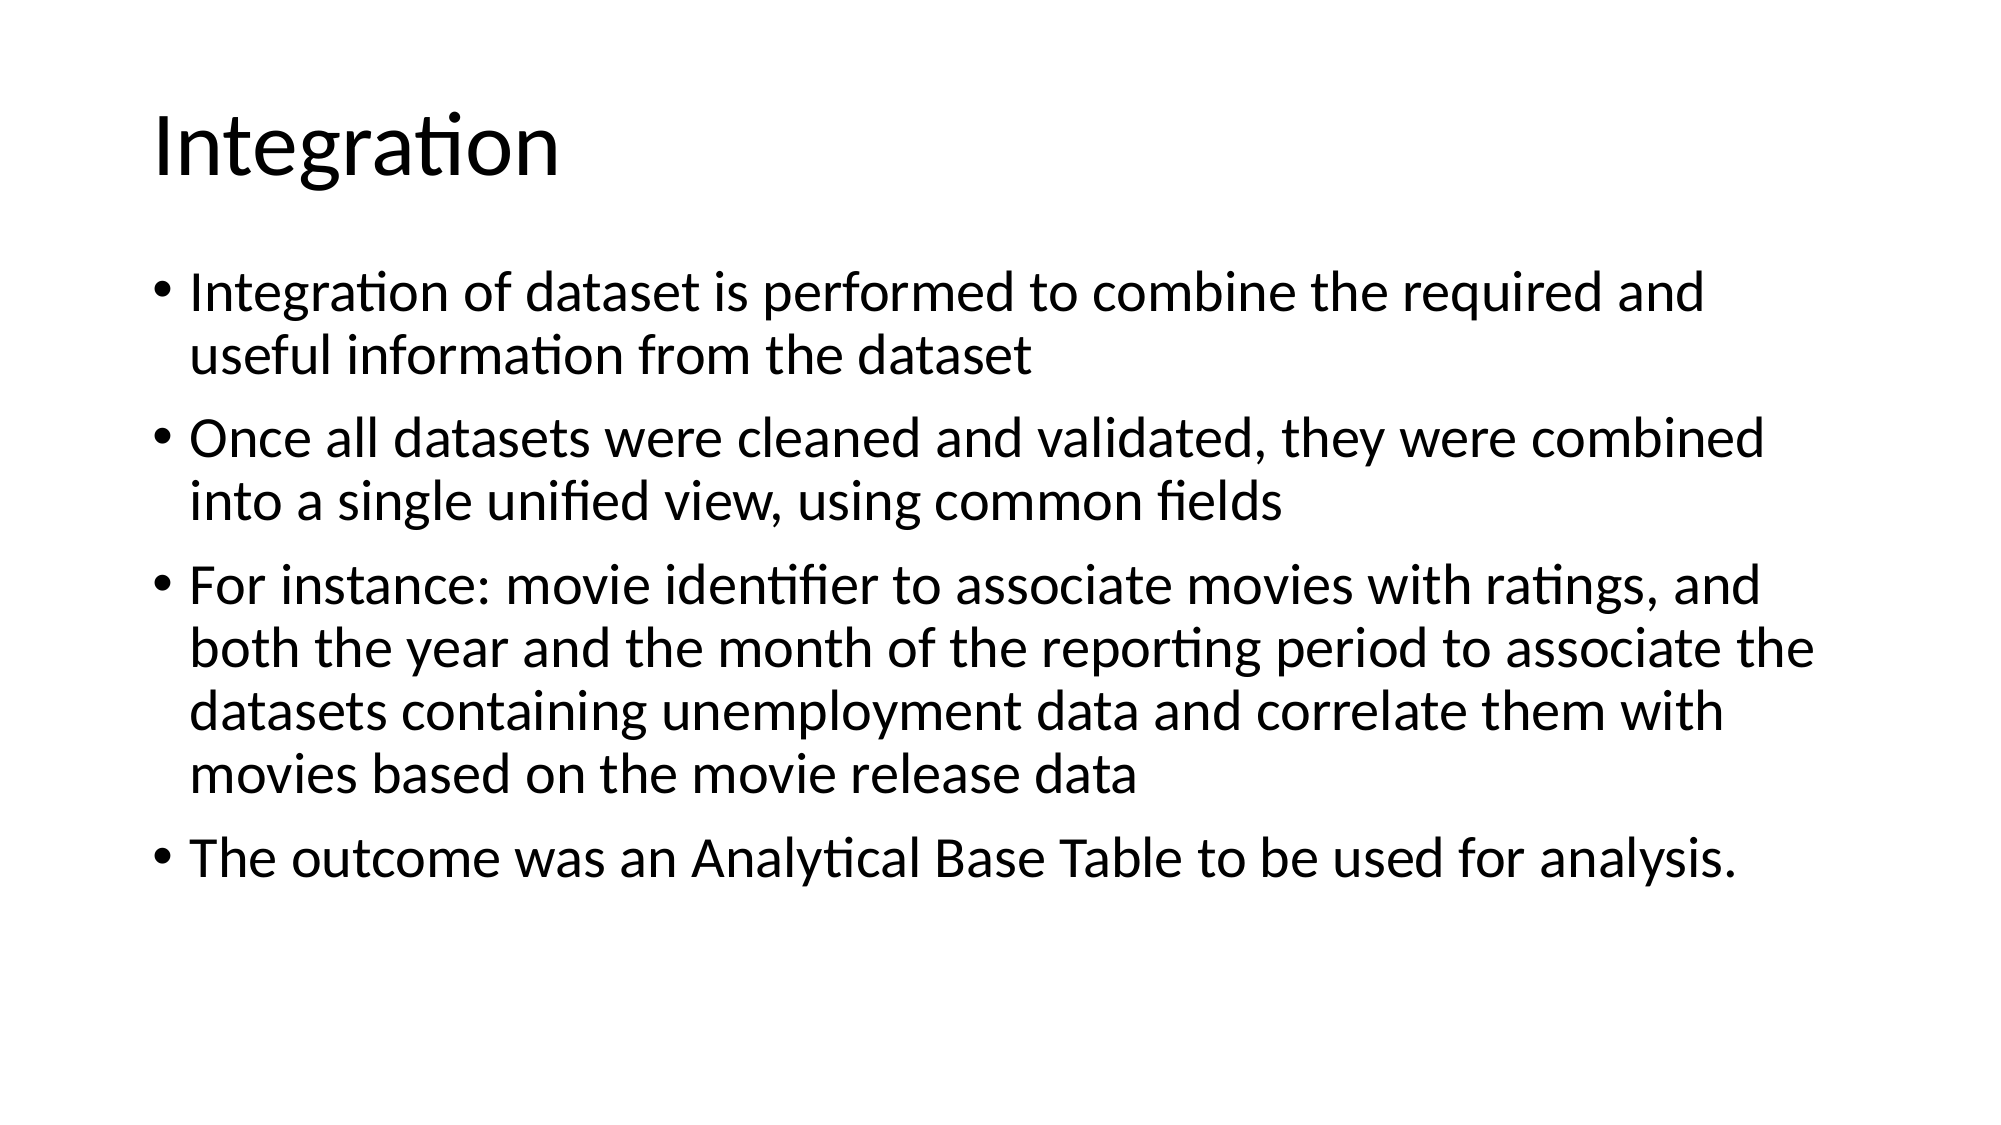

# Integration
Integration of dataset is performed to combine the required and useful information from the dataset
Once all datasets were cleaned and validated, they were combined into a single unified view, using common fields
For instance: movie identifier to associate movies with ratings, and both the year and the month of the reporting period to associate the datasets containing unemployment data and correlate them with movies based on the movie release data
The outcome was an Analytical Base Table to be used for analysis.